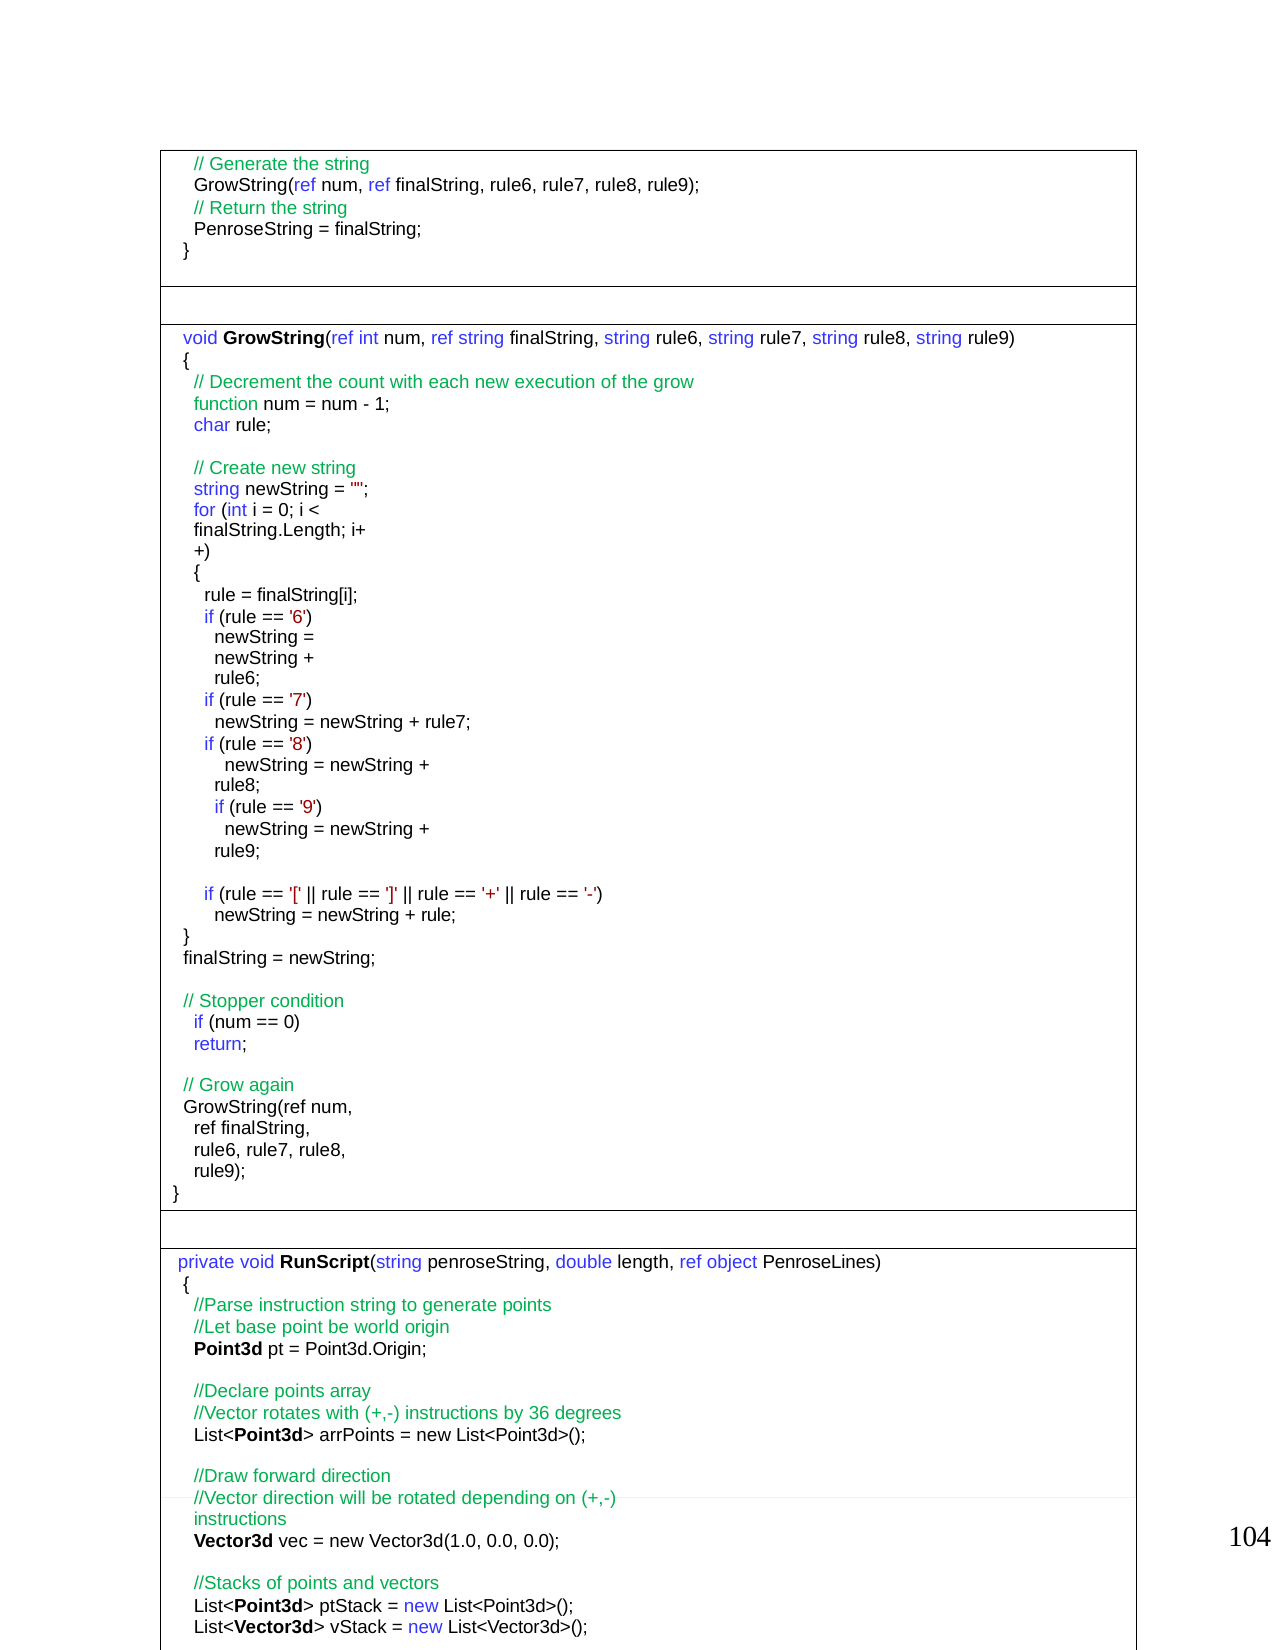

#
| // Generate the string GrowString(ref num, ref finalString, rule6, rule7, rule8, rule9); // Return the string PenroseString = finalString; } |
| --- |
|  |
| void GrowString(ref int num, ref string finalString, string rule6, string rule7, string rule8, string rule9) { // Decrement the count with each new execution of the grow function num = num - 1; char rule; // Create new string string newString = ""; for (int i = 0; i < finalString.Length; i++) { rule = finalString[i]; if (rule == '6') newString = newString + rule6; if (rule == '7') newString = newString + rule7; if (rule == '8') newString = newString + rule8; if (rule == '9') newString = newString + rule9; if (rule == '[' || rule == ']' || rule == '+' || rule == '-') newString = newString + rule; } finalString = newString; // Stopper condition if (num == 0) return; // Grow again GrowString(ref num, ref finalString, rule6, rule7, rule8, rule9); } |
|  |
| private void RunScript(string penroseString, double length, ref object PenroseLines) { //Parse instruction string to generate points //Let base point be world origin Point3d pt = Point3d.Origin; //Declare points array //Vector rotates with (+,-) instructions by 36 degrees List<Point3d> arrPoints = new List<Point3d>(); //Draw forward direction //Vector direction will be rotated depending on (+,-) instructions Vector3d vec = new Vector3d(1.0, 0.0, 0.0); //Stacks of points and vectors List<Point3d> ptStack = new List<Point3d>(); List<Vector3d> vStack = new List<Vector3d>(); //Declare loop variables char rule; |
104